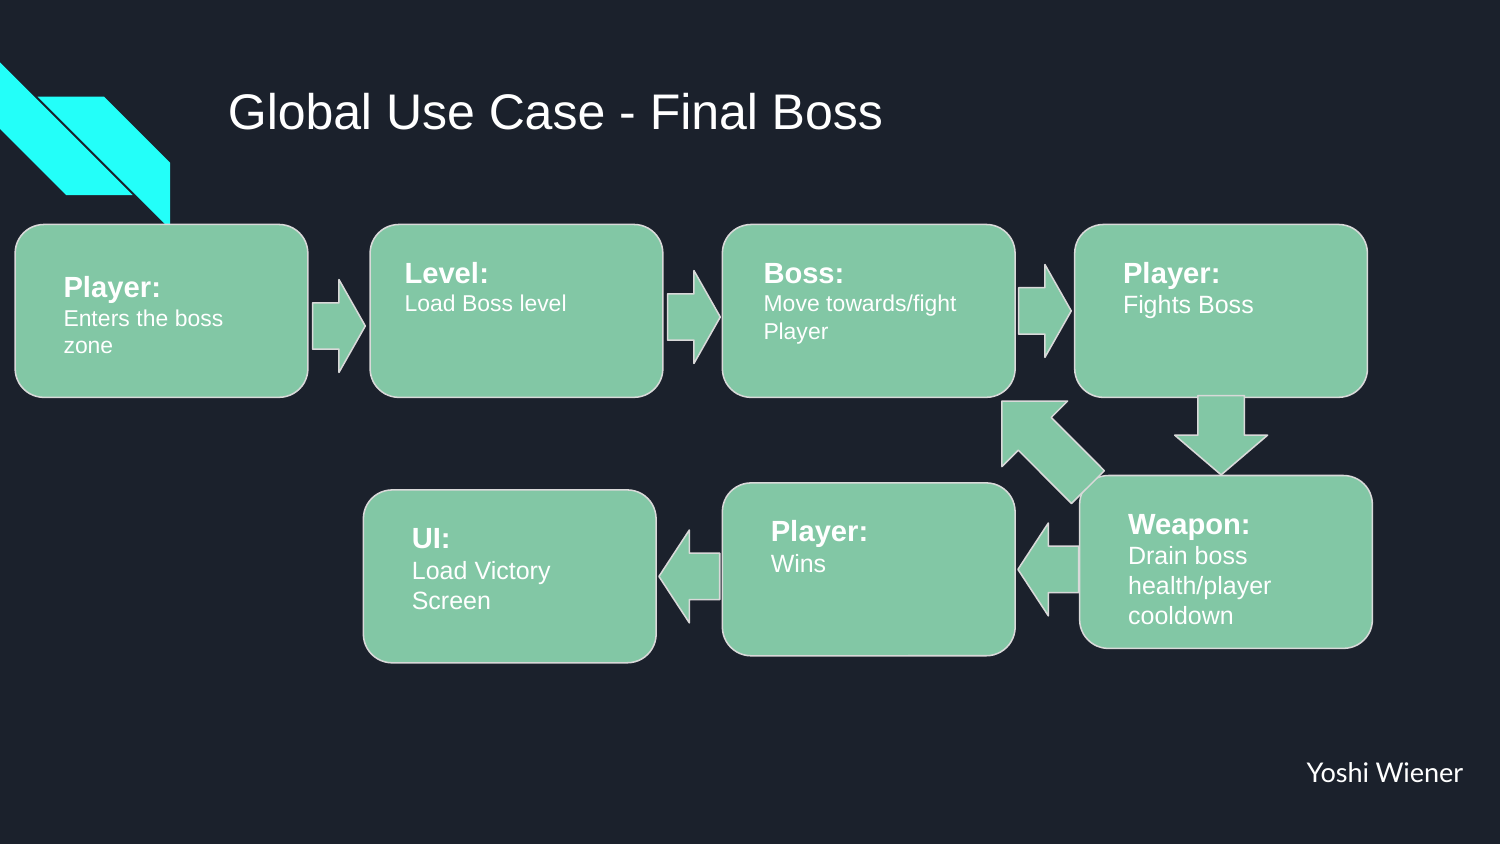

# Global Use Case - Final Boss

Level:
Load Boss level

Boss:
Move towards/fight Player

Player:
Fights Boss

Player:
Enters the boss zone

Weapon:
Drain boss health/player cooldown

Player:
Wins

UI:
Load Victory Screen

Yoshi Wiener